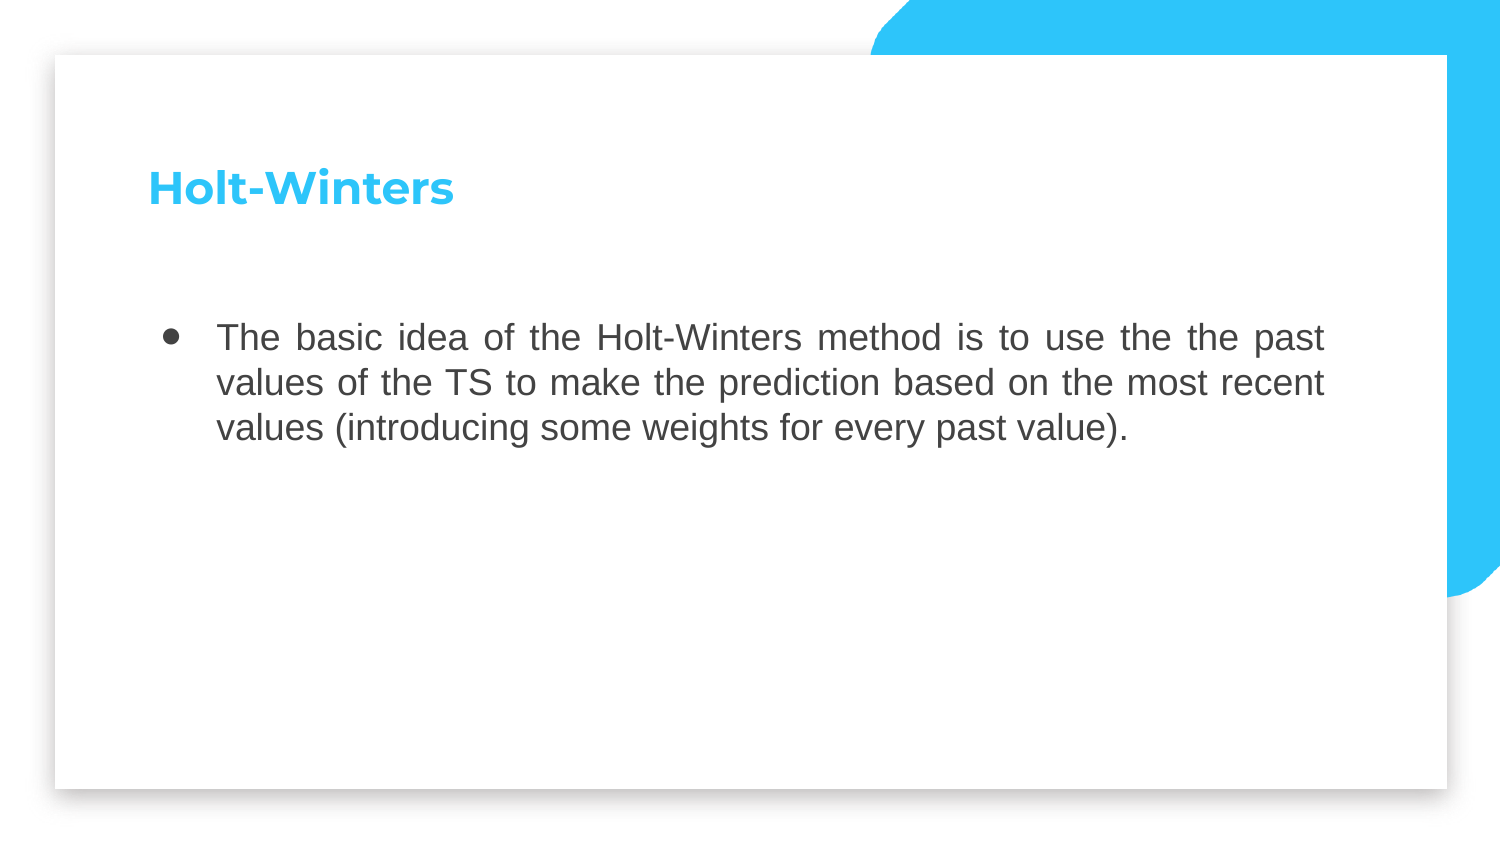

Holt-Winters
The basic idea of the Holt-Winters method is to use the the past values of the TS to make the prediction based on the most recent values (introducing some weights for every past value).